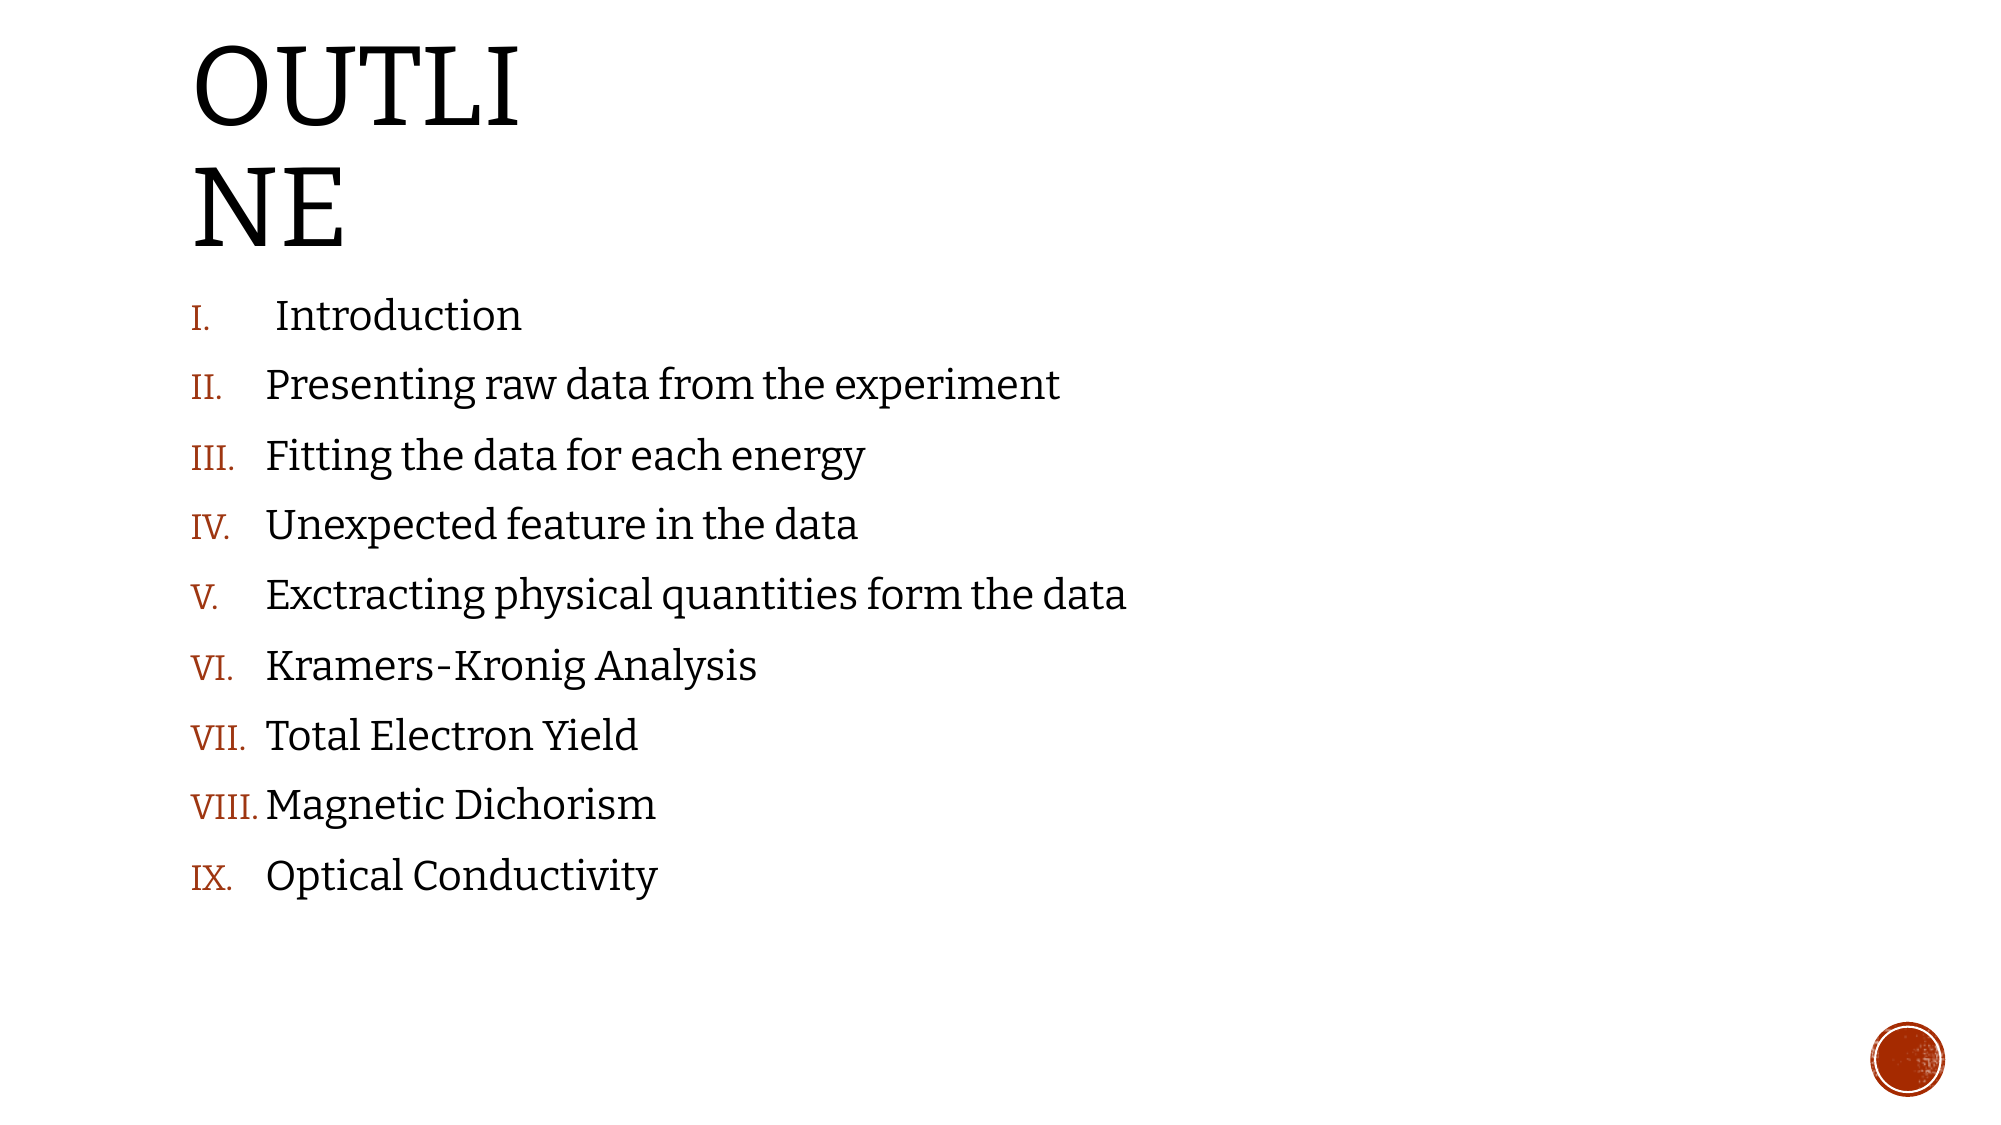

# outline
Introduction
Presenting raw data from the experiment
Fitting the data for each energy
Unexpected feature in the data
Exctracting physical quantities form the data
Kramers-Kronig Analysis
Total Electron Yield
Magnetic Dichorism
Optical Conductivity